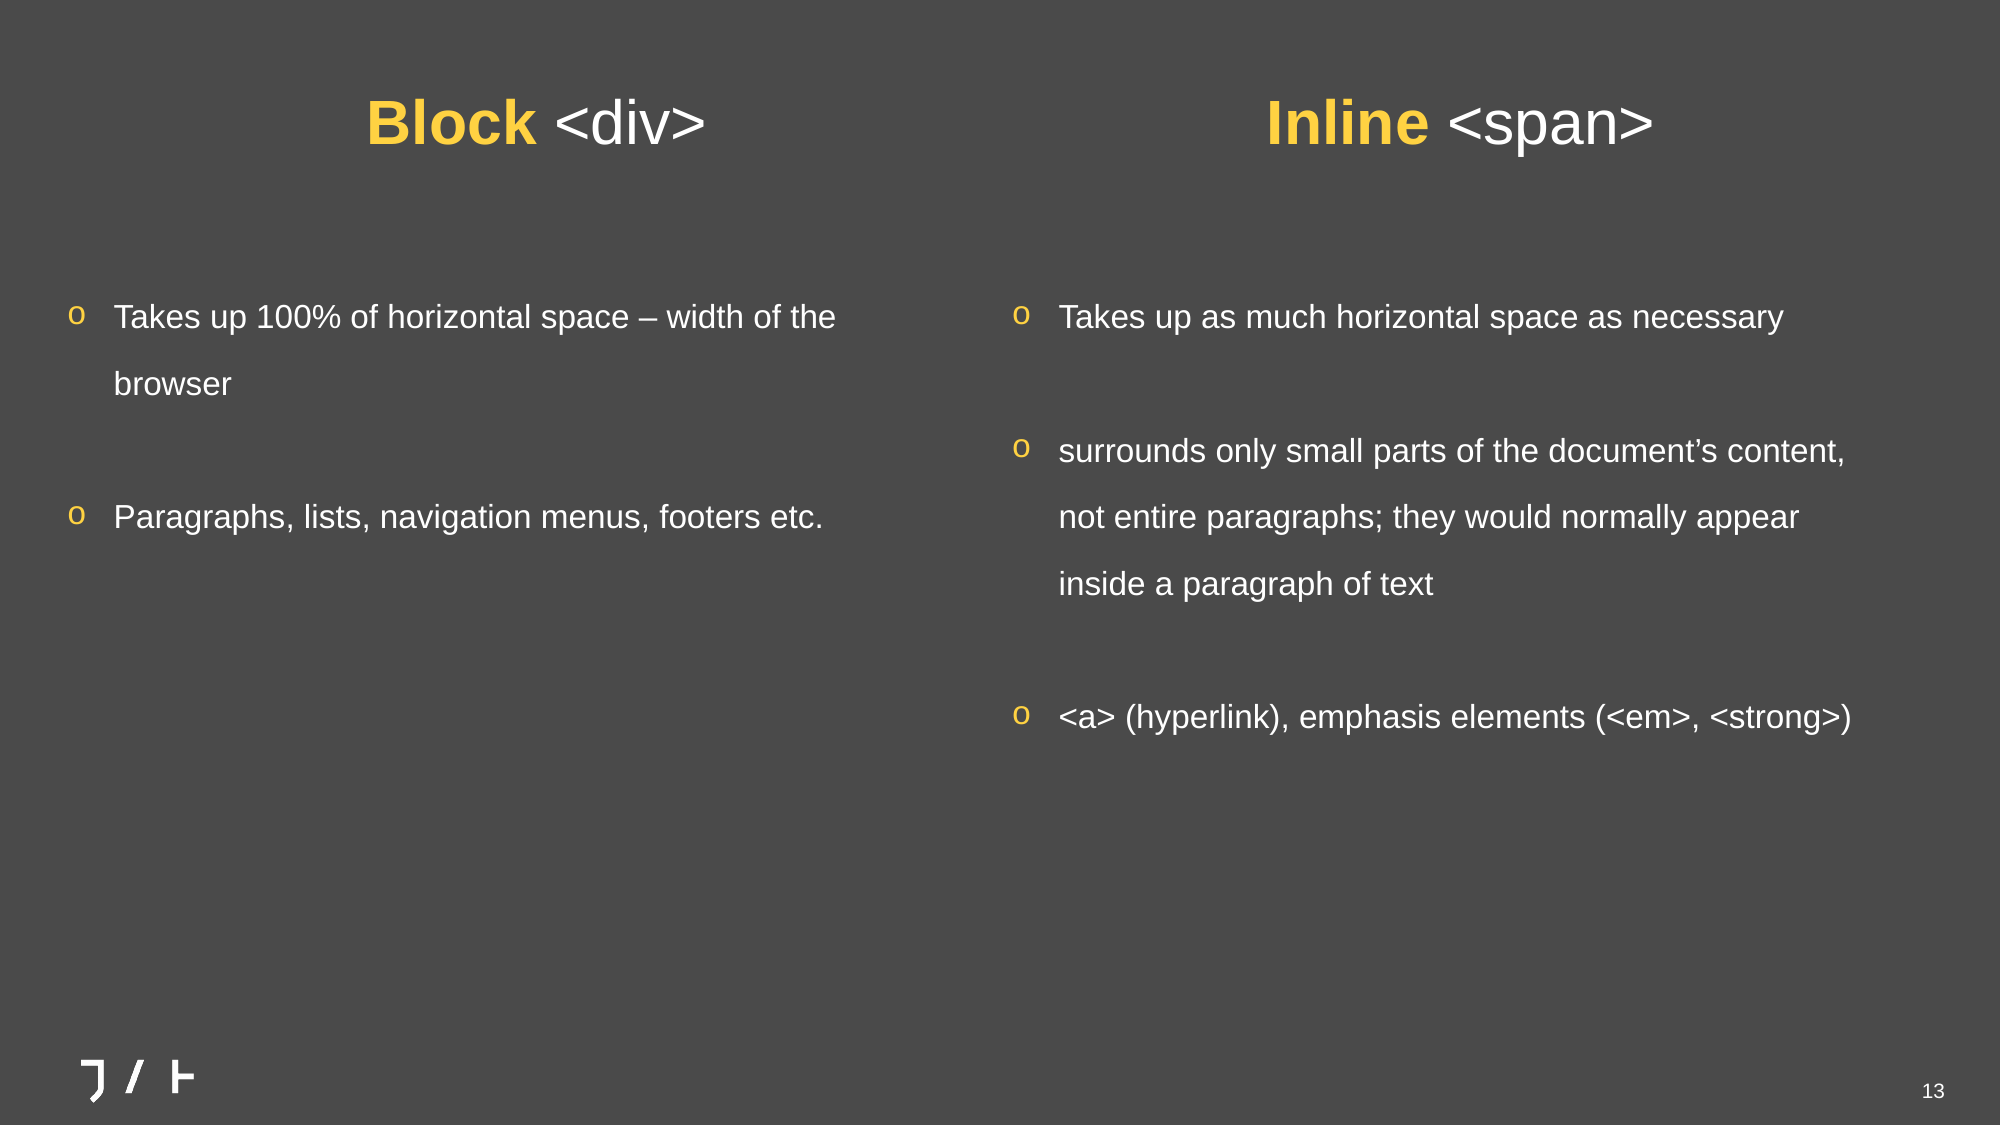

# Block <div>​ 				Inline <span>
Takes up 100% of horizontal space – width of the browser

Paragraphs, lists, navigation menus, footers etc.​

Takes up as much horizontal space as necessary

surrounds only small parts of the document’s content, not entire paragraphs; they would normally appear inside a paragraph of text

<a> (hyperlink), emphasis elements (<em>, <strong>)

13